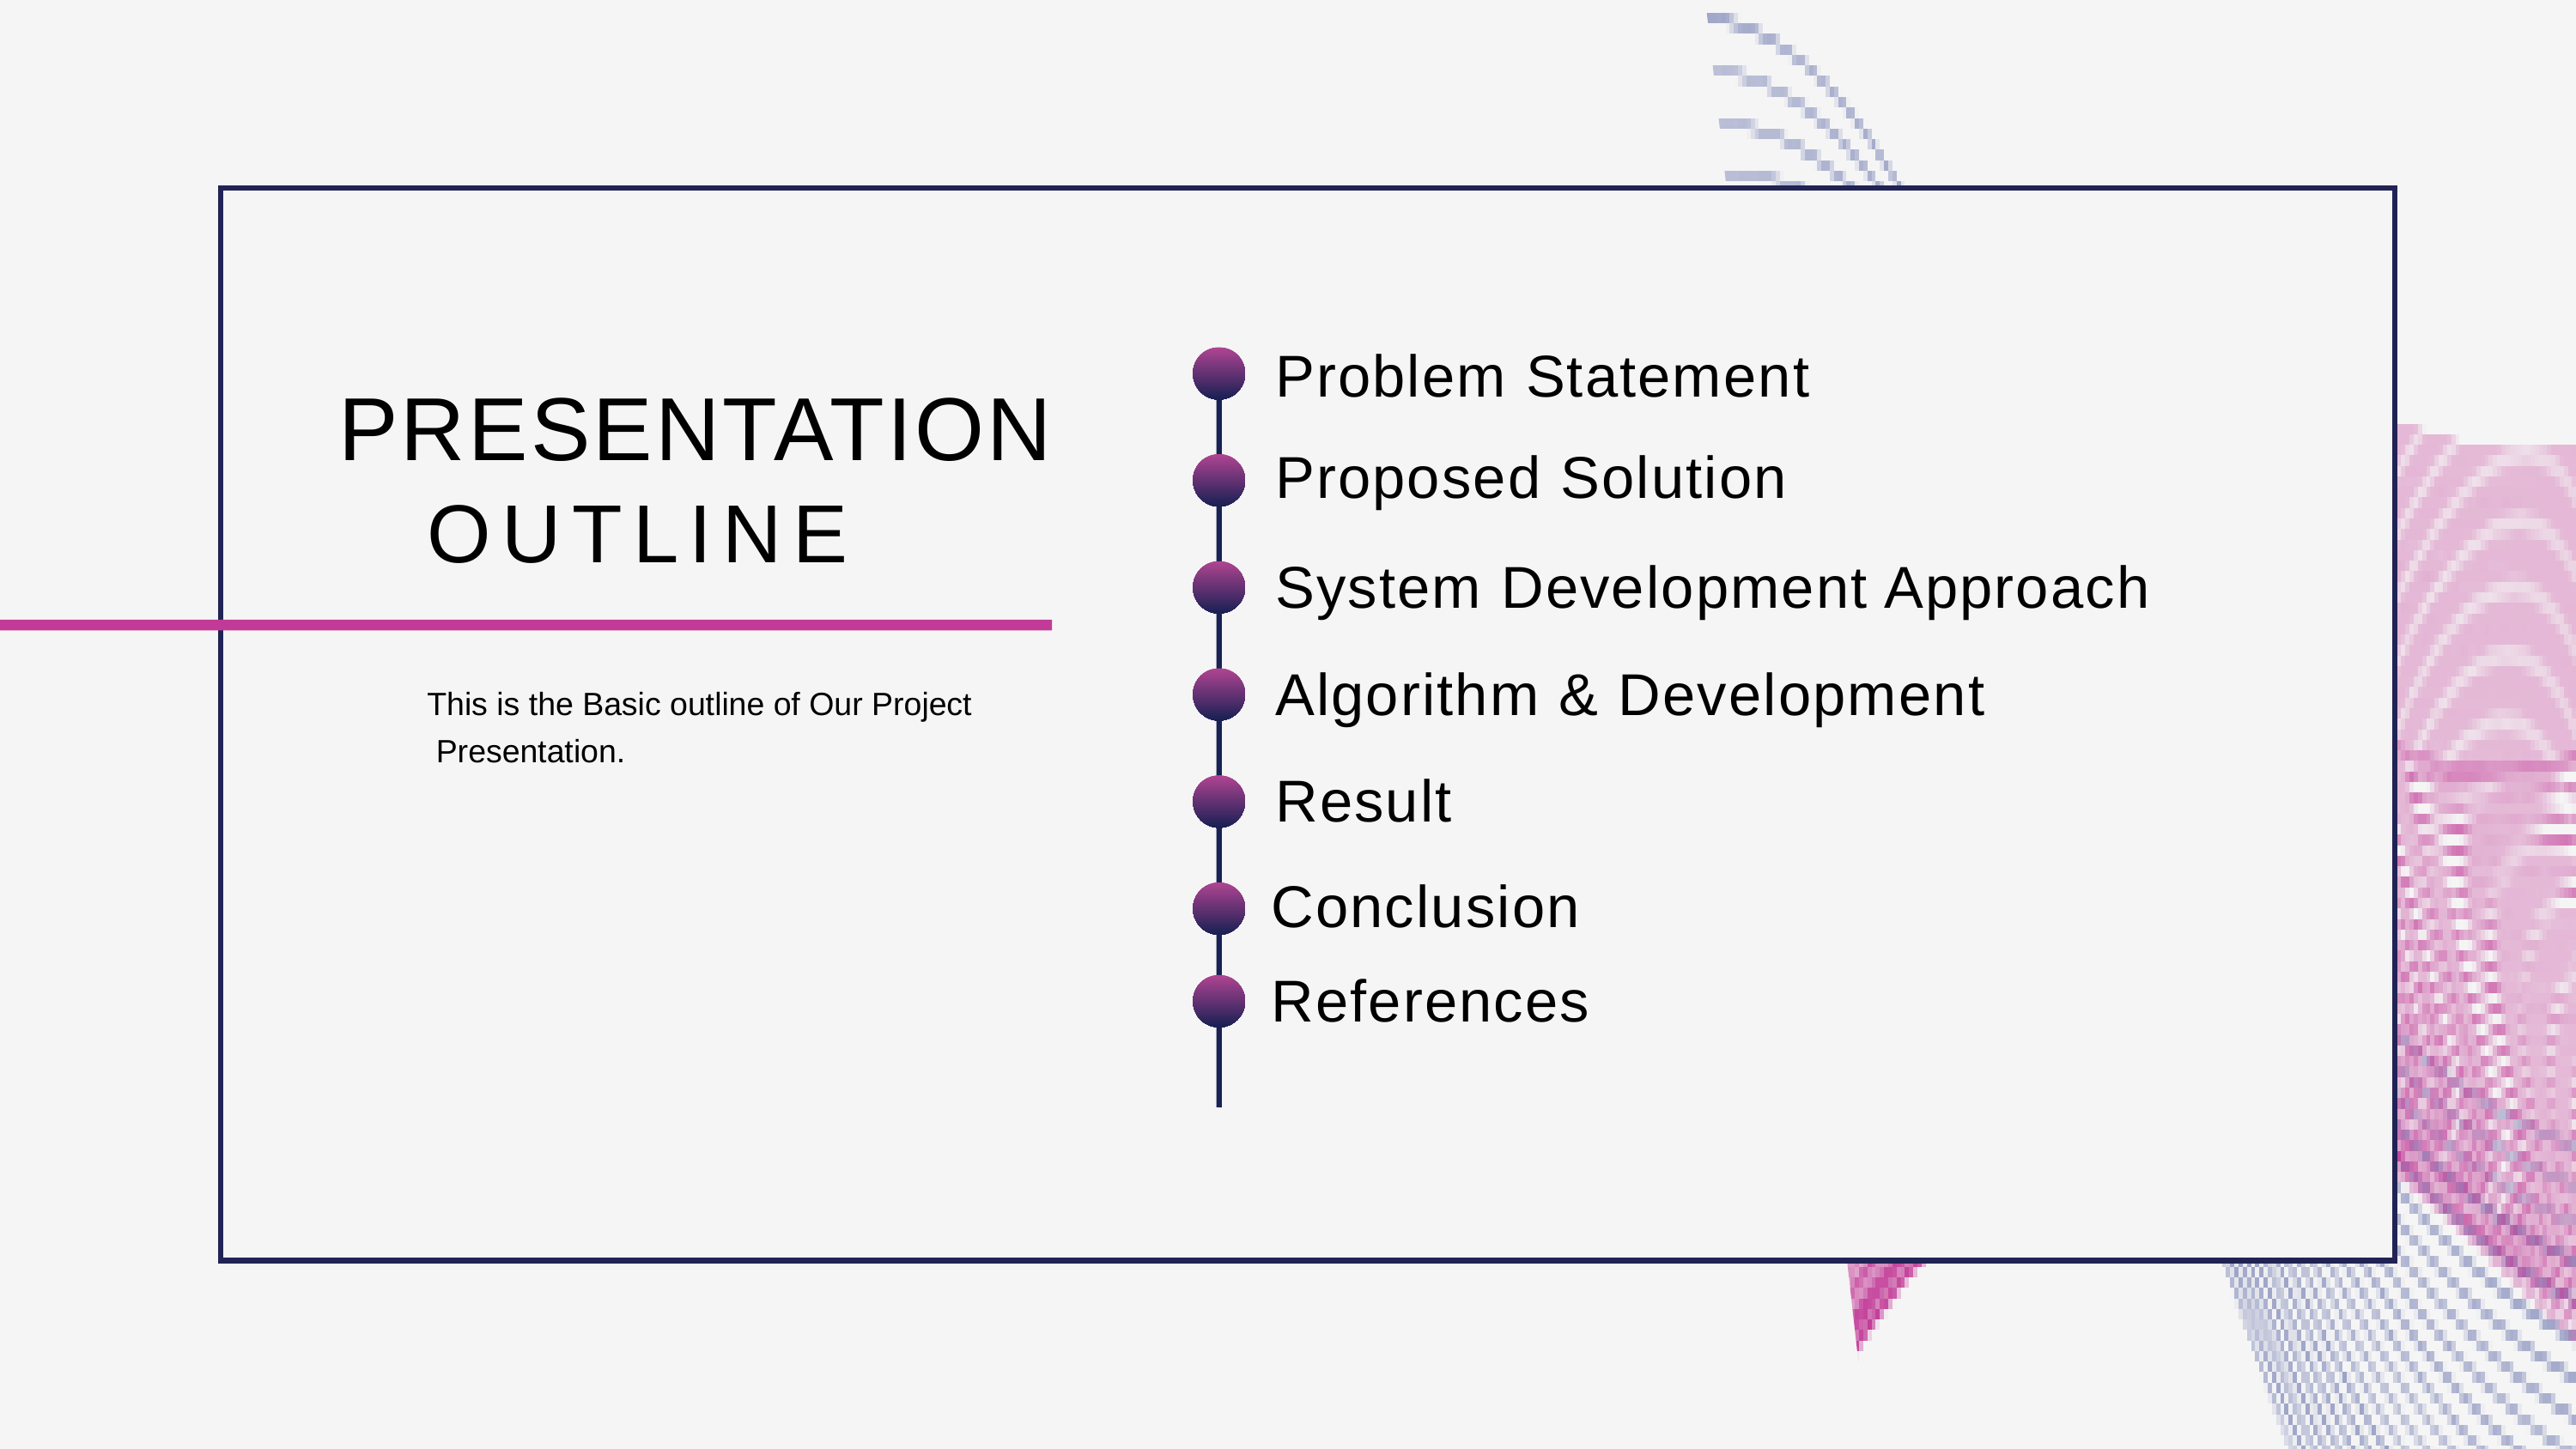

Problem Statement

PRESENTATION
Proposed Solution

OUTLINE
System Development Approach

Algorithm & Development

This is the Basic outline of Our Project
 Presentation.
Result

Conclusion

References